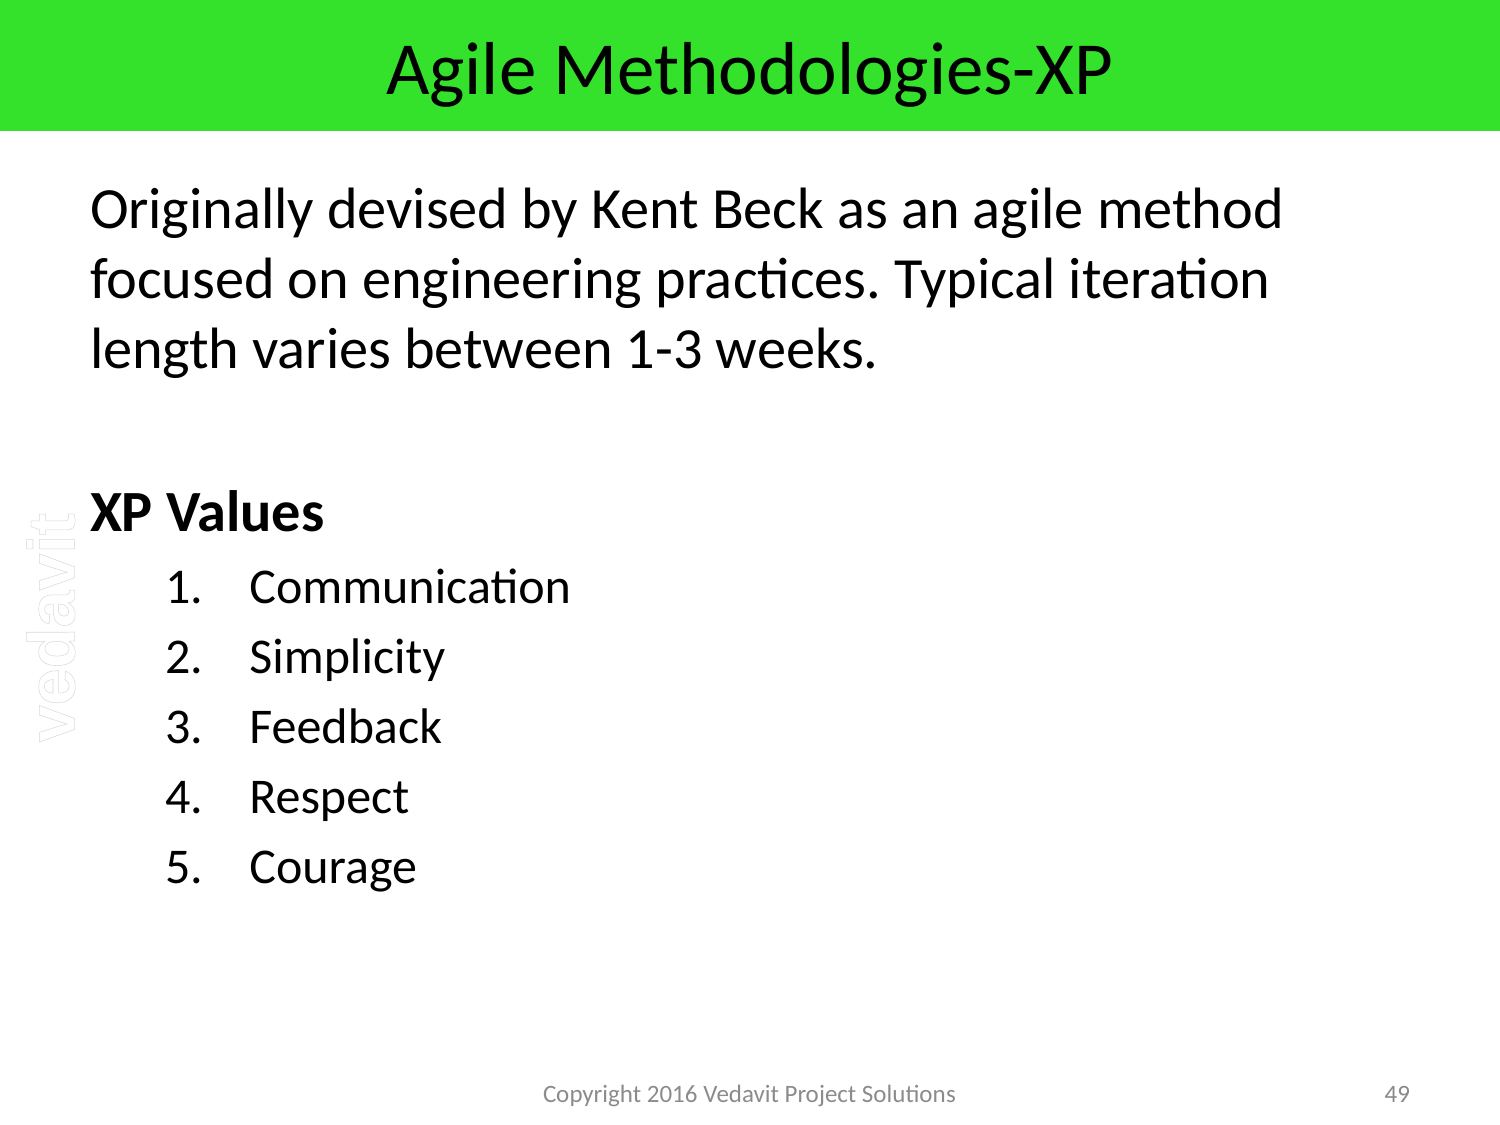

# Agile Methodologies-XP
Originally devised by Kent Beck as an agile method focused on engineering practices. Typical iteration length varies between 1-3 weeks.

XP Values
Communication
Simplicity
Feedback
Respect
Courage
Copyright 2016 Vedavit Project Solutions
49